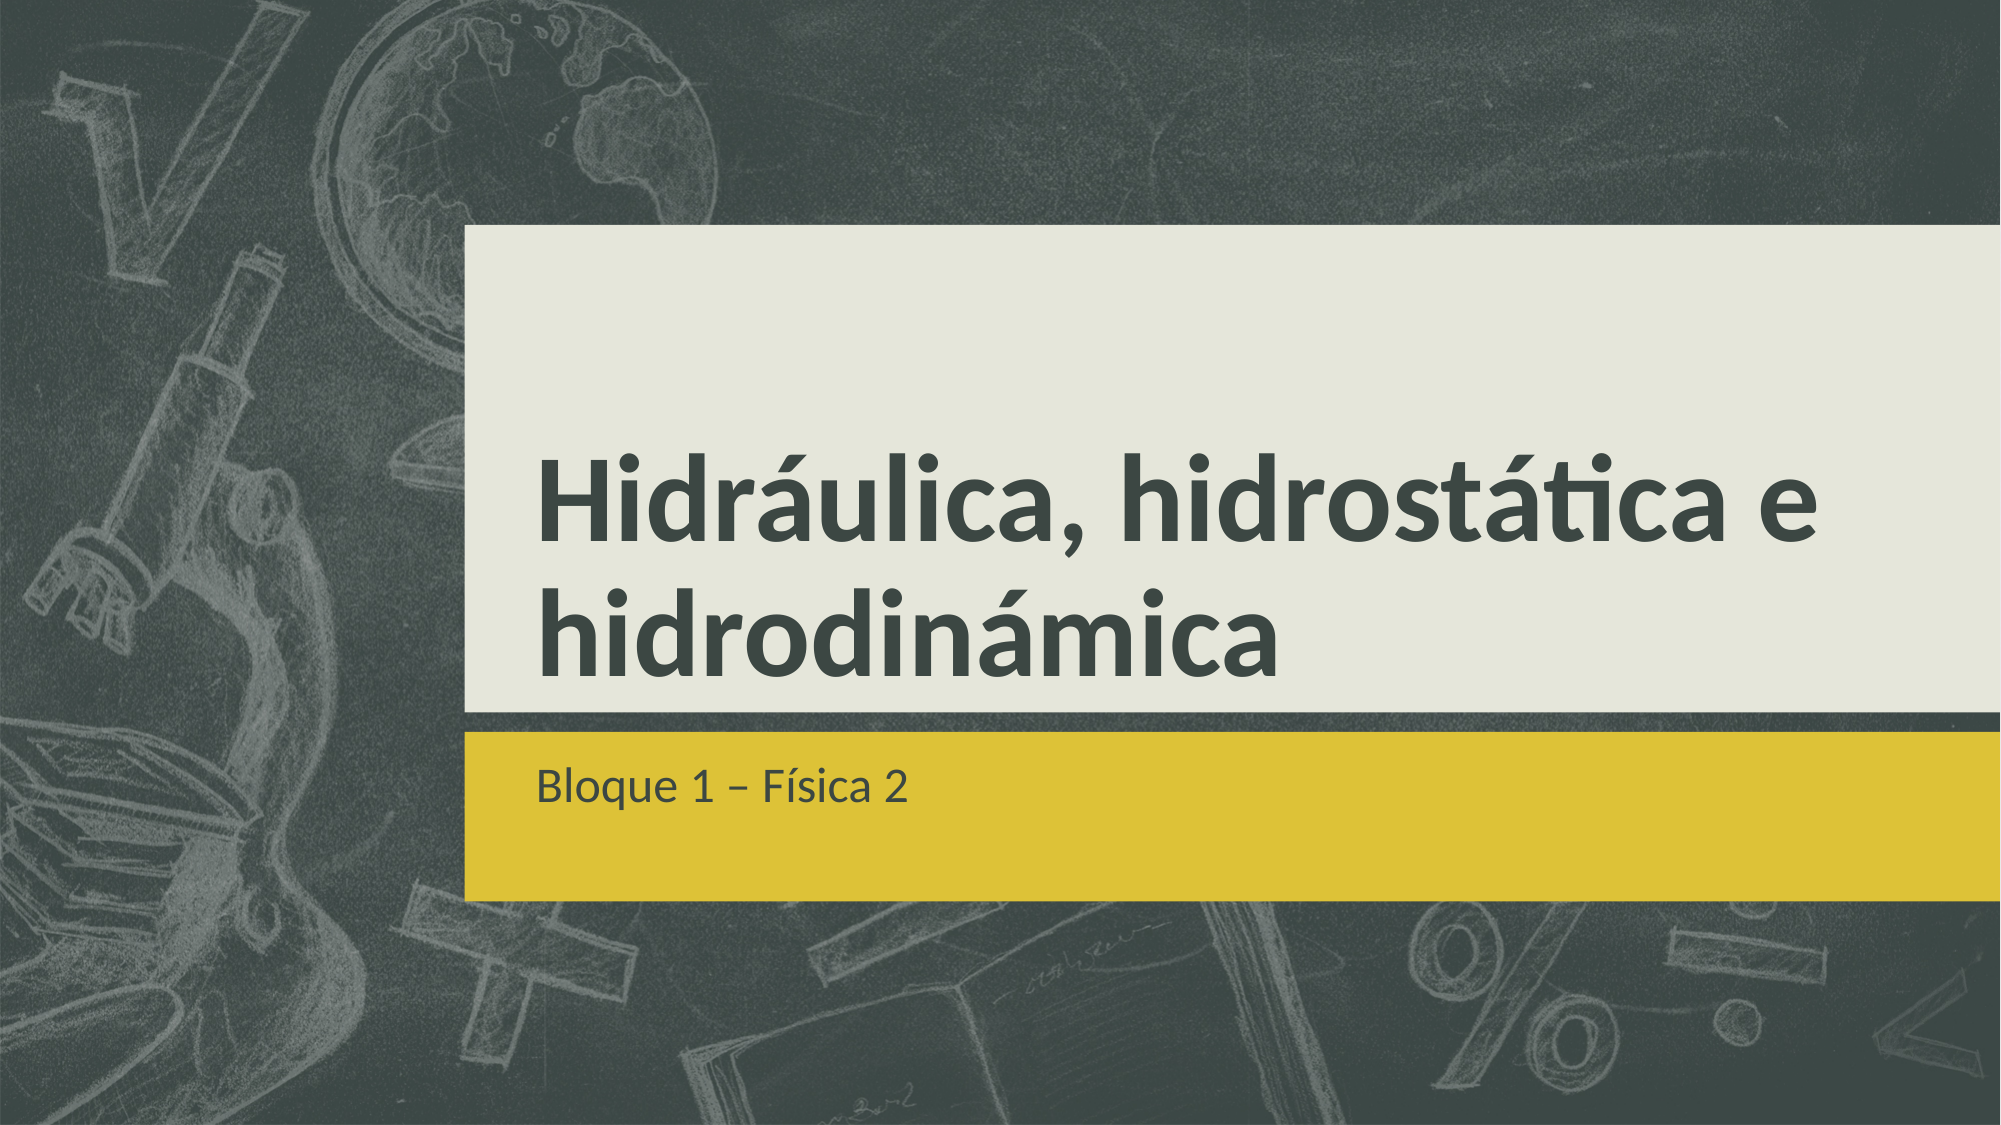

# Hidráulica, hidrostática e hidrodinámica
Bloque 1 – Física 2